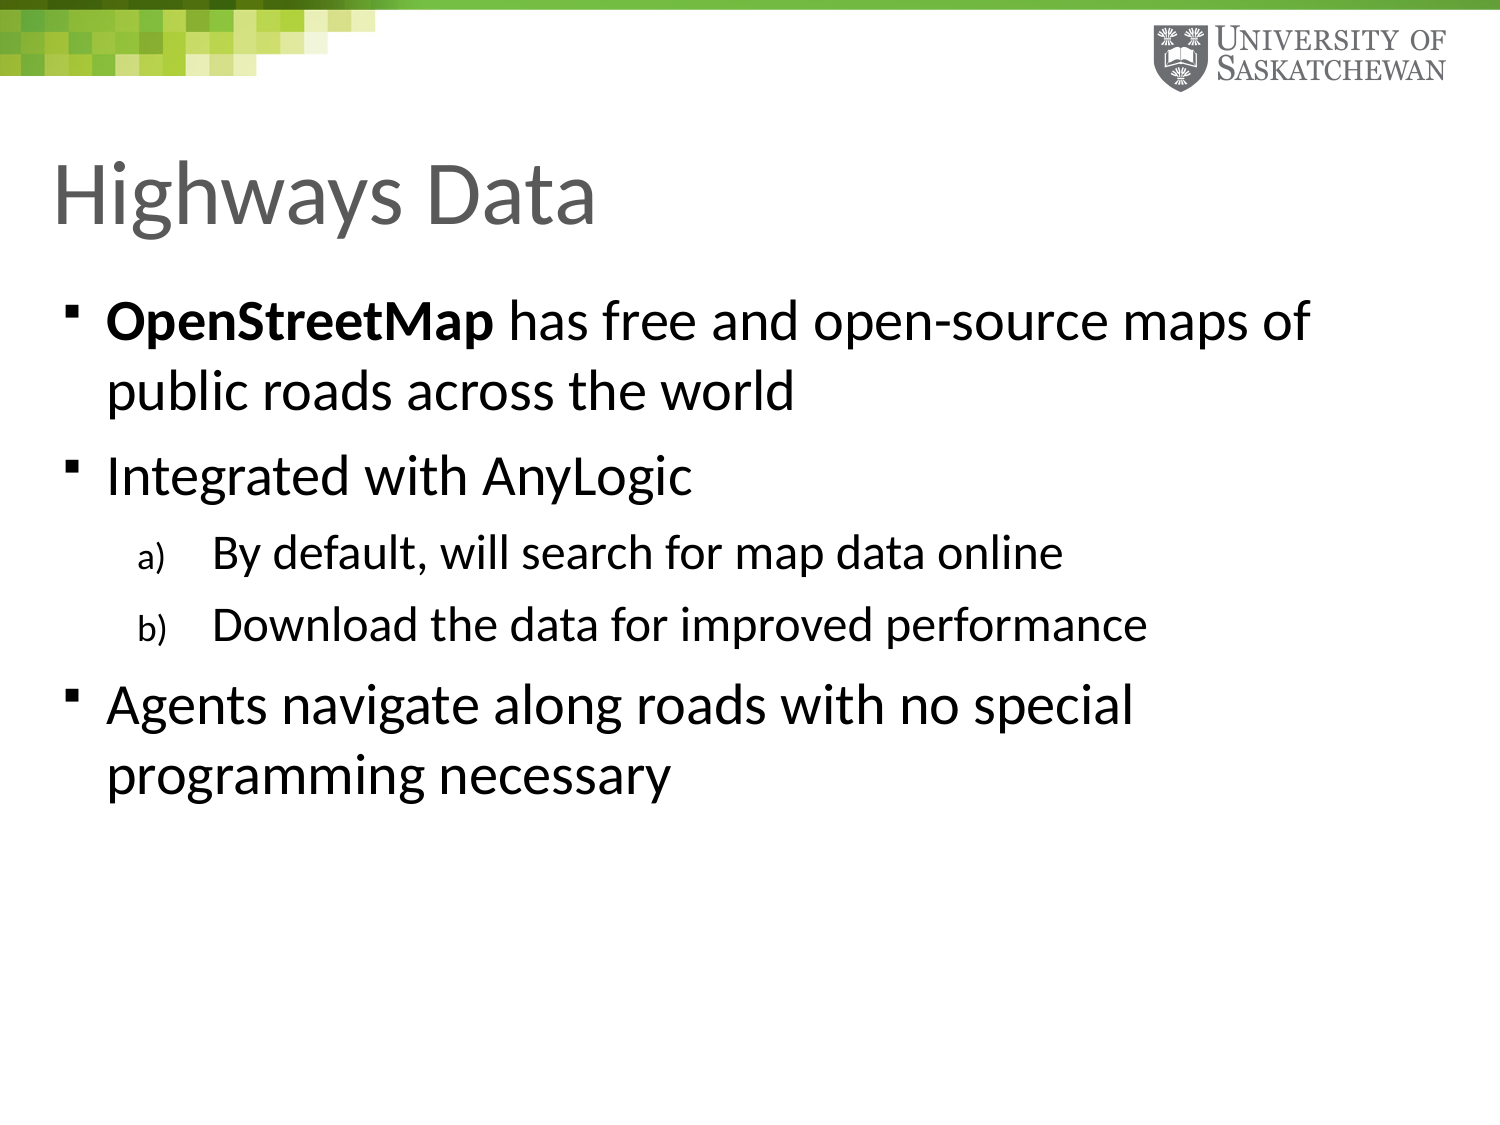

# Highways Data
OpenStreetMap has free and open-source maps of public roads across the world
Integrated with AnyLogic
By default, will search for map data online
Download the data for improved performance
Agents navigate along roads with no special programming necessary